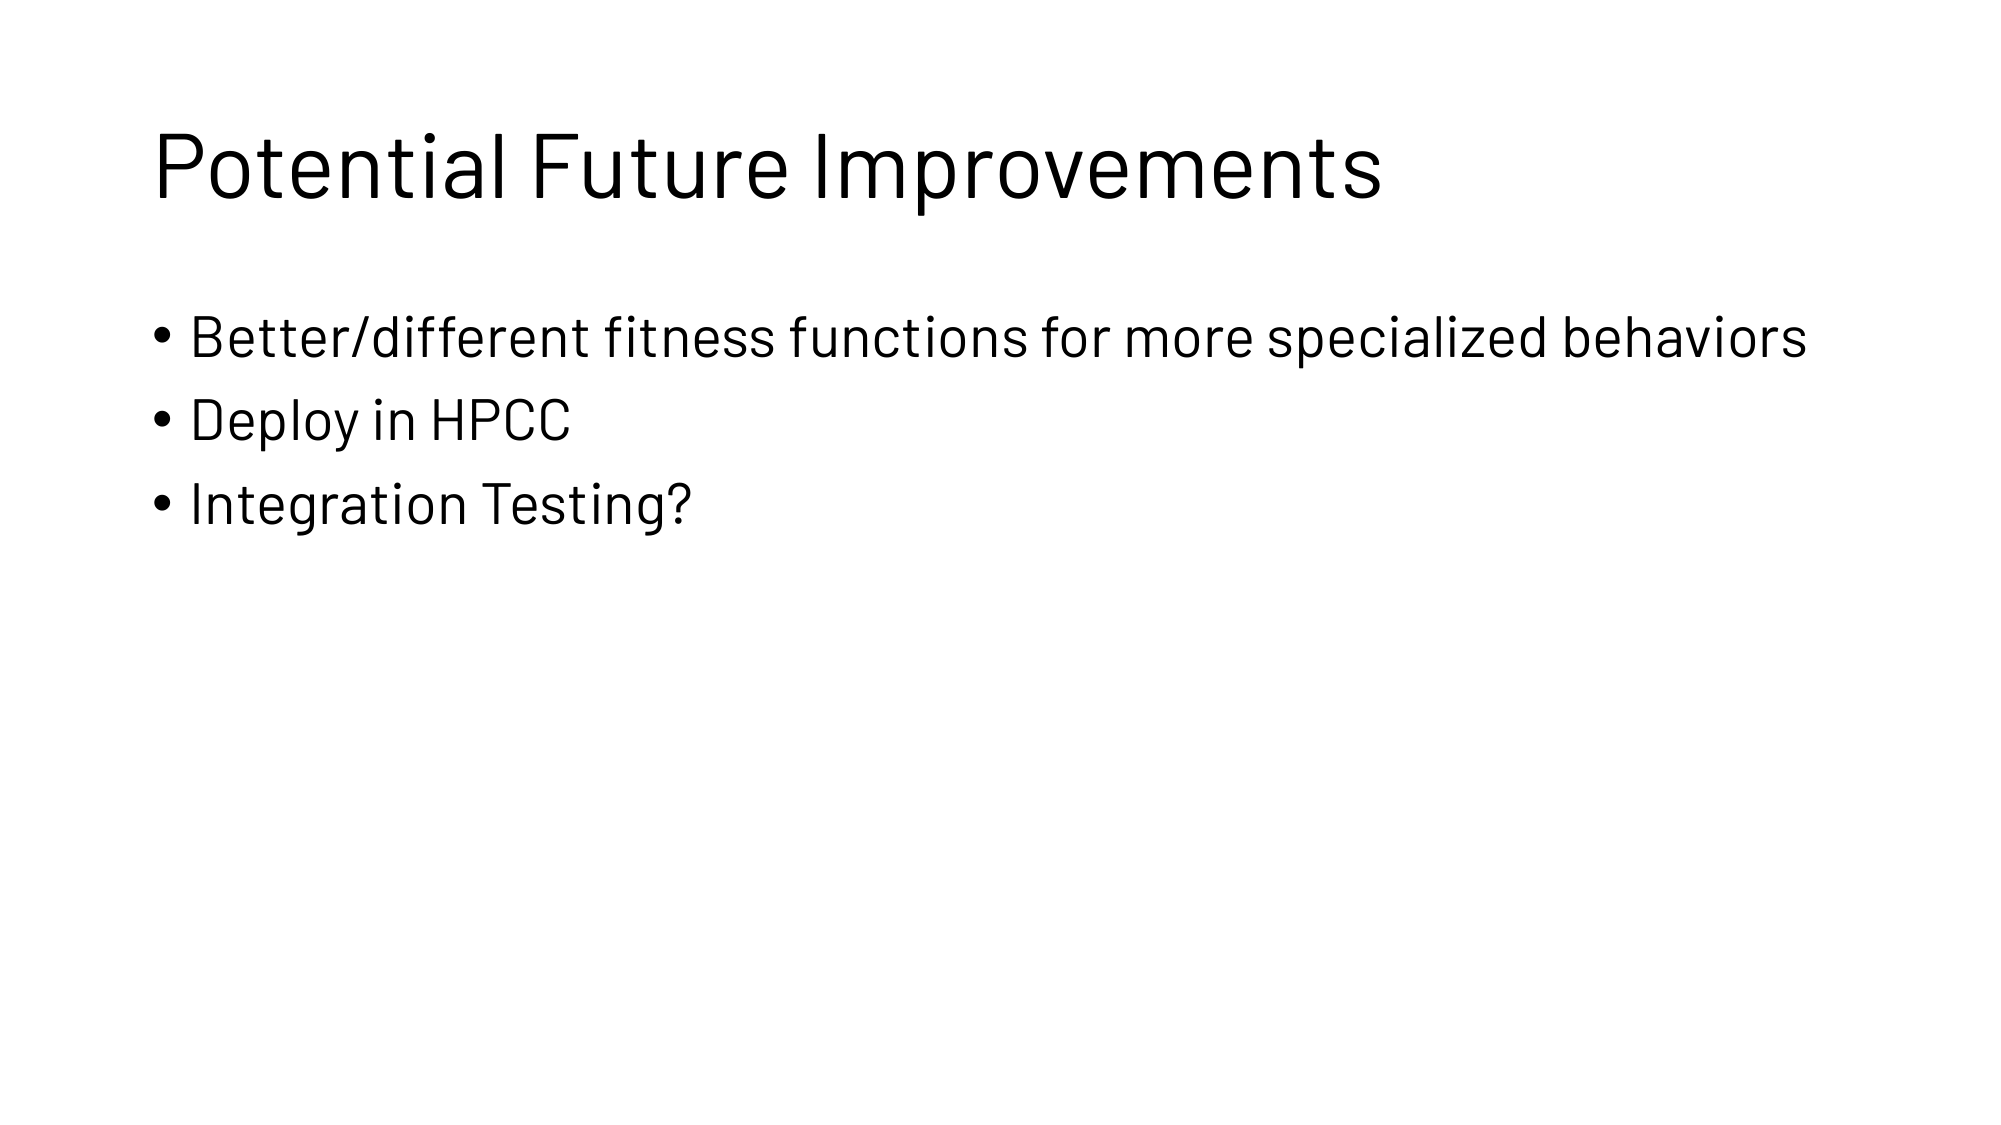

# Potential Future Improvements
Better/different fitness functions for more specialized behaviors
Deploy in HPCC
Integration Testing?